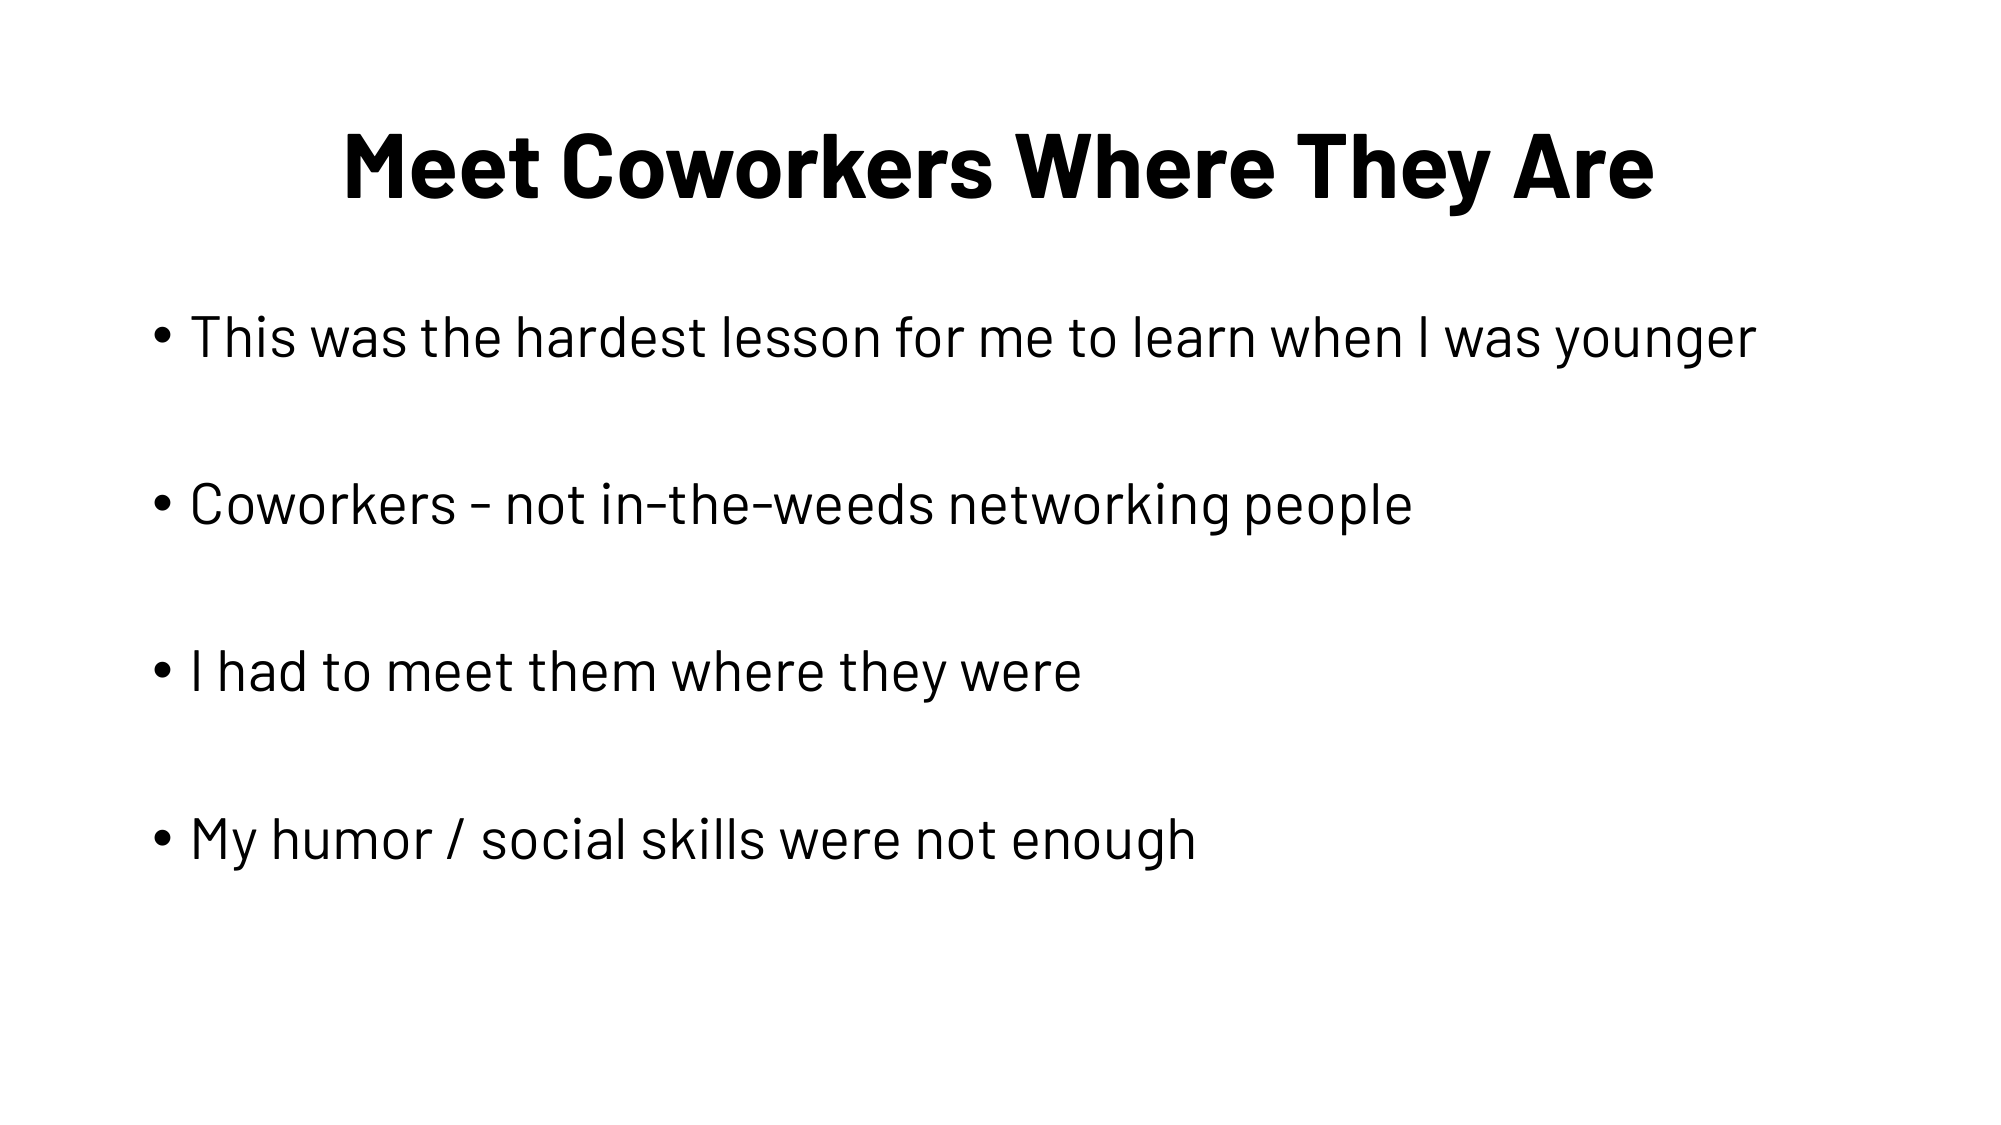

# Meet Coworkers Where They Are
This was the hardest lesson for me to learn when I was younger

Coworkers - not in-the-weeds networking people

I had to meet them where they were

My humor / social skills were not enough